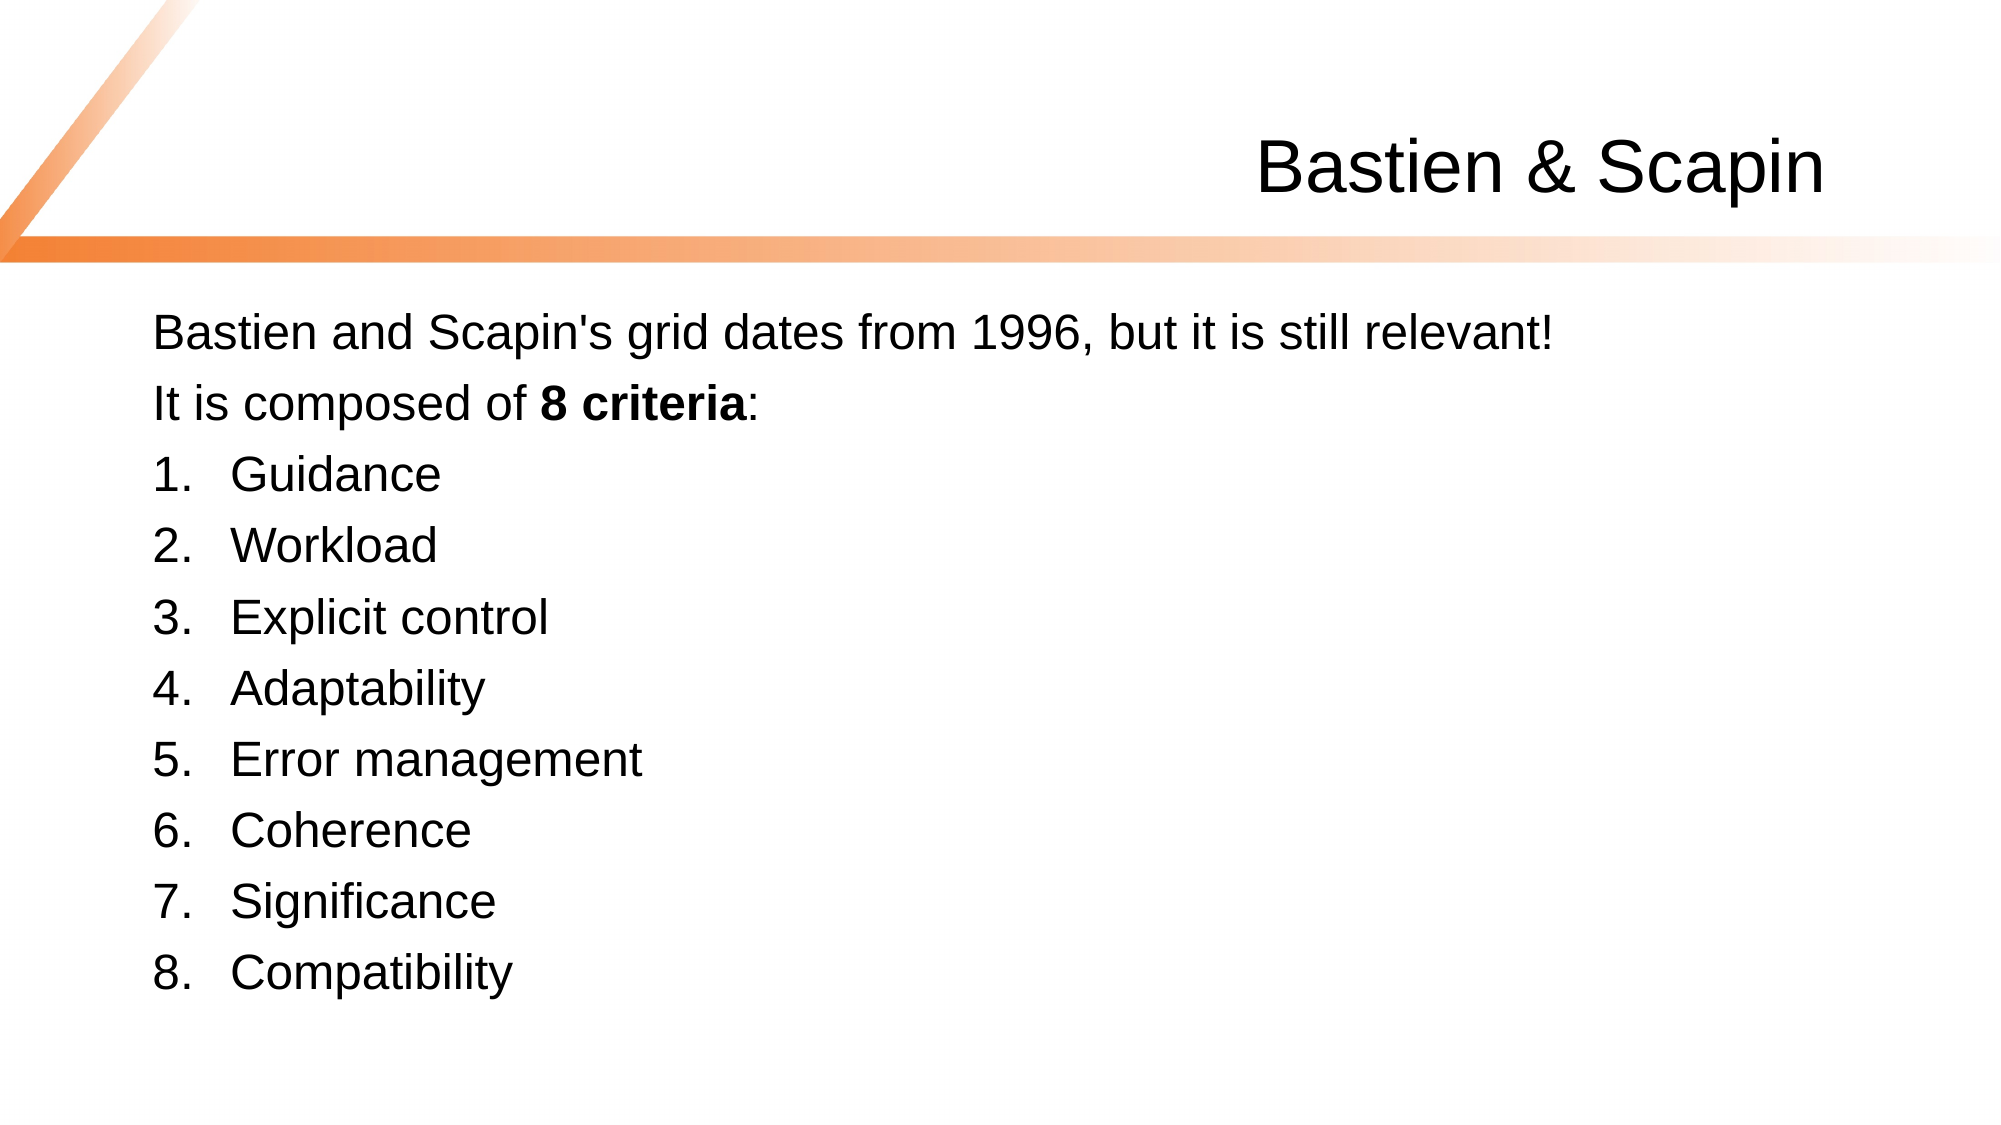

# Bastien & Scapin
Bastien and Scapin's grid dates from 1996, but it is still relevant!
It is composed of 8 criteria:
Guidance
Workload
Explicit control
Adaptability
Error management
Coherence
Significance
Compatibility